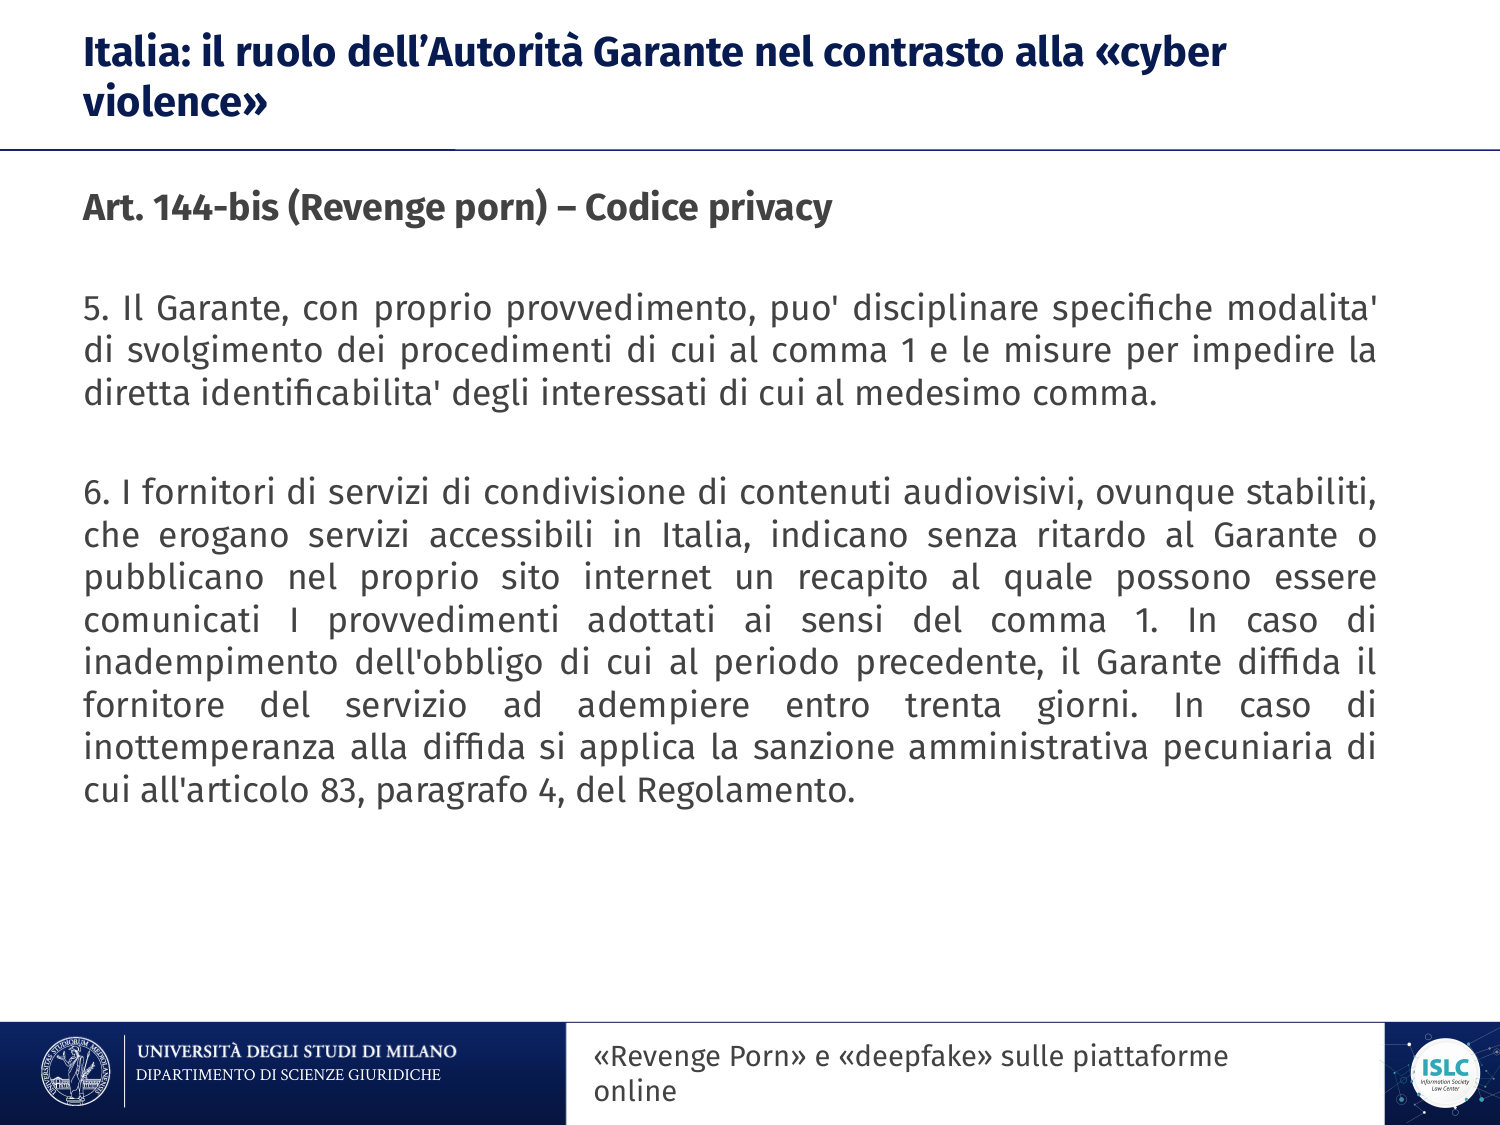

# Italia: il ruolo dell’Autorità Garante nel contrasto alla «cyber violence»
Art. 144-bis (Revenge porn) – Codice privacy

5. Il Garante, con proprio provvedimento, puo' disciplinare specifiche modalita' di svolgimento dei procedimenti di cui al comma 1 e le misure per impedire la diretta identificabilita' degli interessati di cui al medesimo comma.

6. I fornitori di servizi di condivisione di contenuti audiovisivi, ovunque stabiliti, che erogano servizi accessibili in Italia, indicano senza ritardo al Garante o pubblicano nel proprio sito internet un recapito al quale possono essere comunicati I provvedimenti adottati ai sensi del comma 1. In caso di inadempimento dell'obbligo di cui al periodo precedente, il Garante diffida il fornitore del servizio ad adempiere entro trenta giorni. In caso di inottemperanza alla diffida si applica la sanzione amministrativa pecuniaria di cui all'articolo 83, paragrafo 4, del Regolamento.

«Revenge Porn» sulle piattaforme online
«Revenge Porn» e «deepfake» sulle piattaforme online
DIPARTIMENTO DI SCIENZE GIURIDICHE